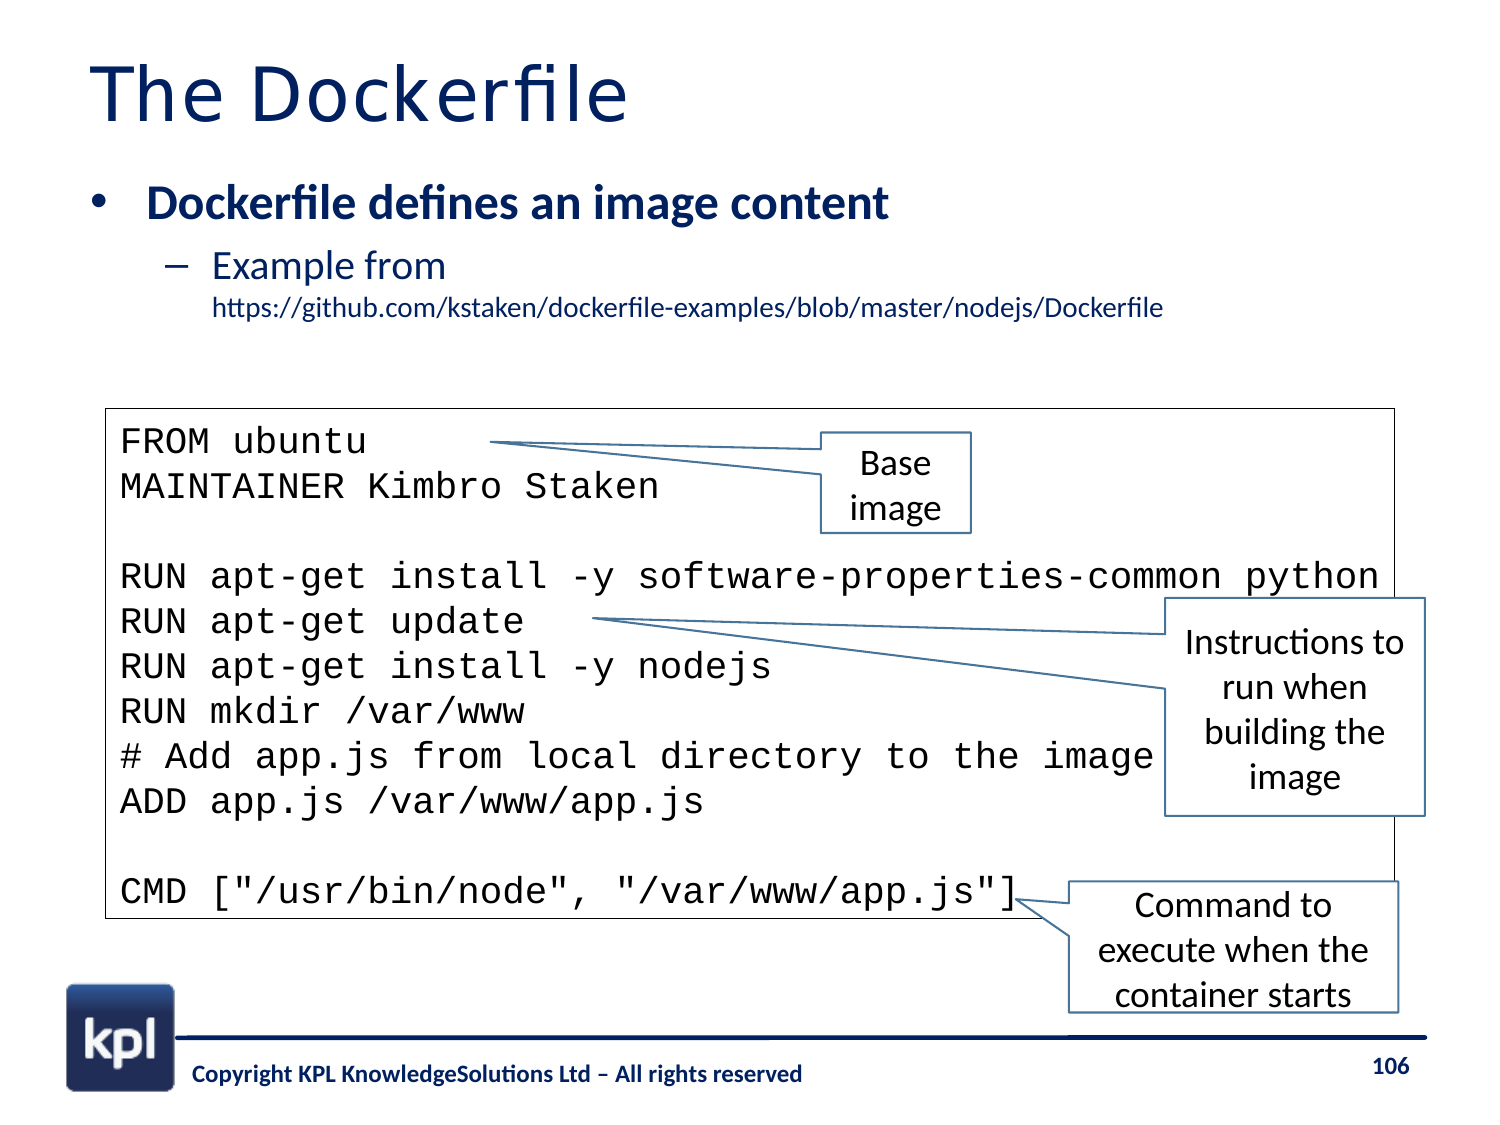

# The Dockerfile
Dockerfile defines an image content
Example from
https://github.com/kstaken/dockerfile-examples/blob/master/nodejs/Dockerfile
FROM ubuntu
MAINTAINER Kimbro Staken

RUN apt-get install -y software-properties-common python
RUN apt-get update
RUN apt-get install -y nodejs
RUN mkdir /var/www
# Add app.js from local directory to the image
ADD app.js /var/www/app.js

CMD ["/usr/bin/node", "/var/www/app.js"]
Base image
Instructions to run when building the image
Command to execute when the container starts
106
Copyright KPL KnowledgeSolutions Ltd – All rights reserved